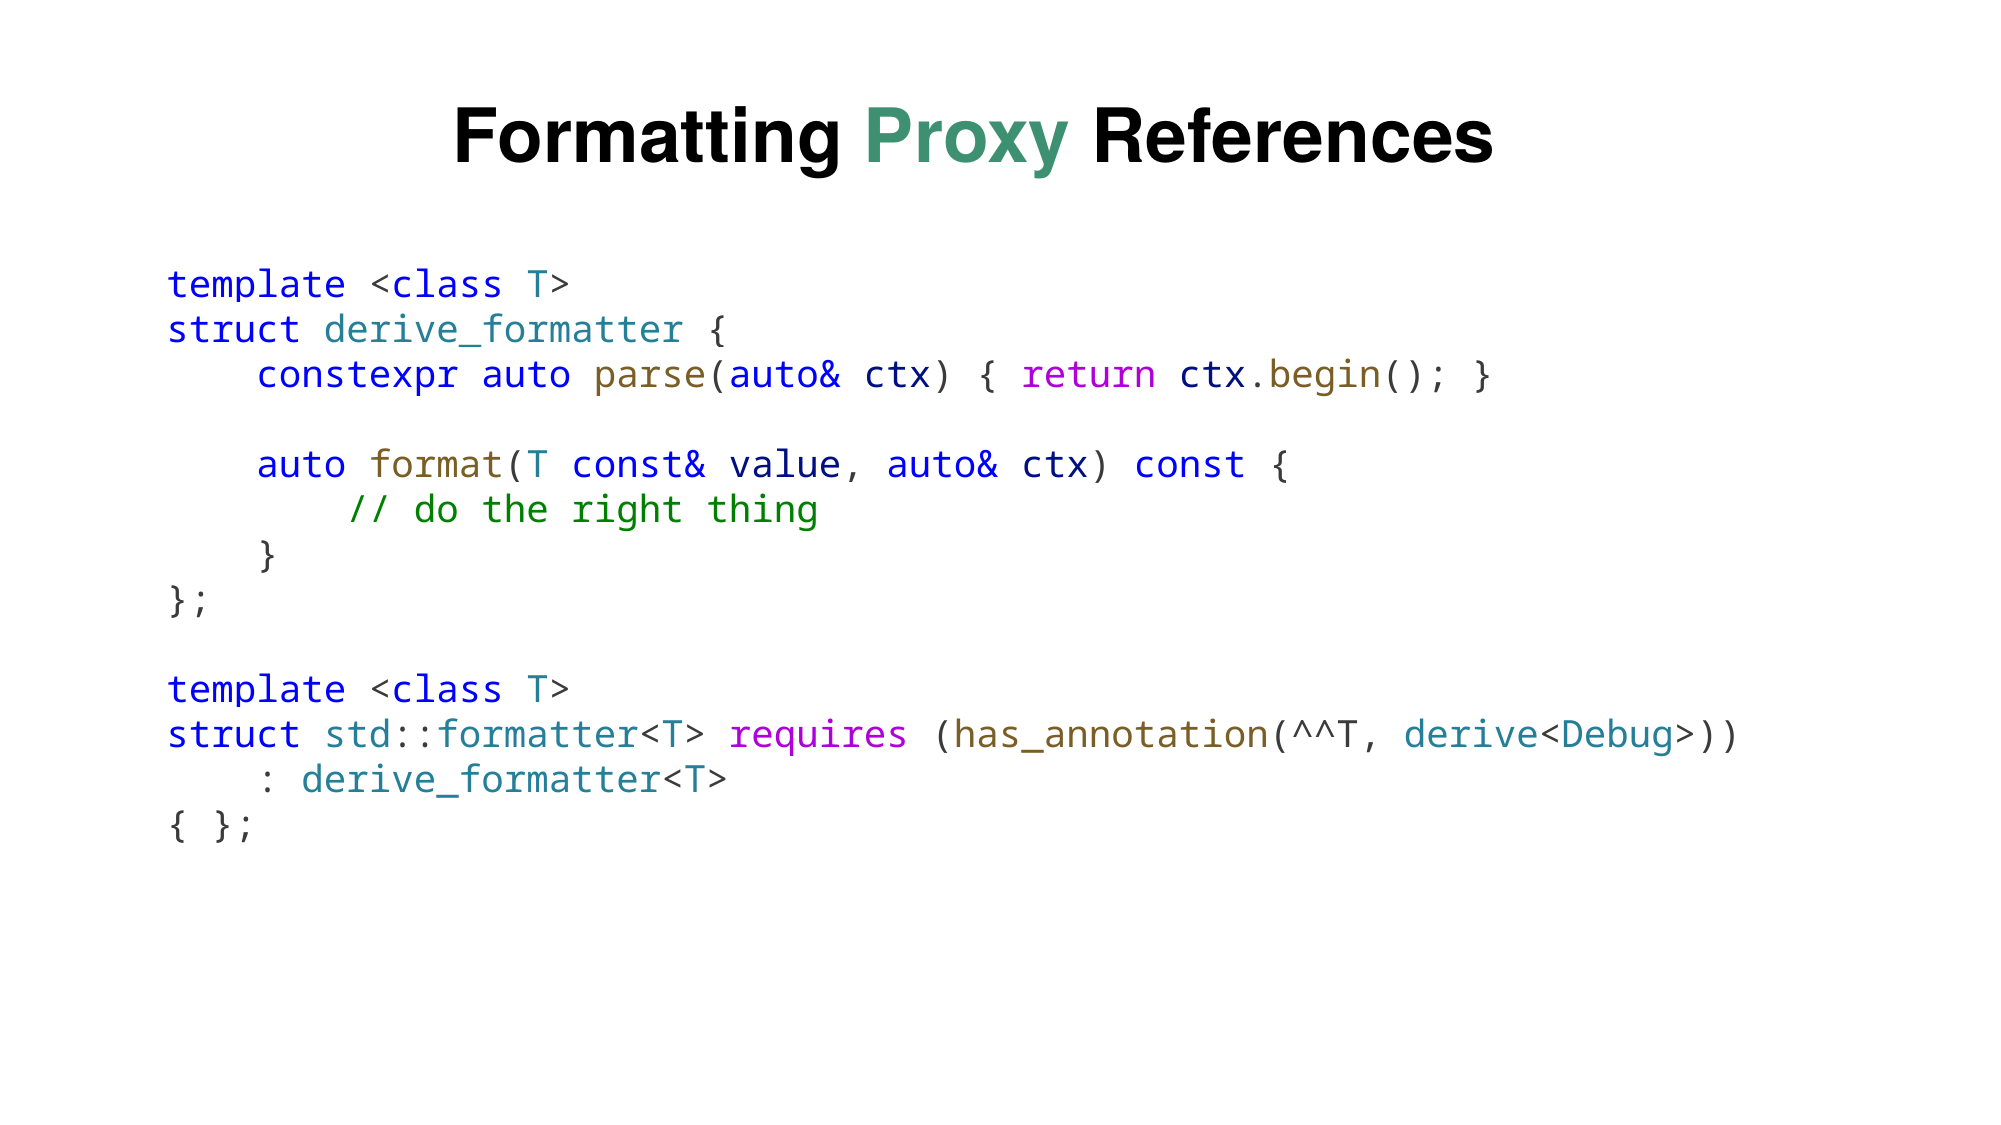

# Formatting Proxy References
template <class T>
struct derive_formatter {
    constexpr auto parse(auto& ctx) { return ctx.begin(); }

    auto format(T const& value, auto& ctx) const {
        // do the right thing
    }
};

template <class T>
struct std::formatter<T> requires (has_annotation(^^T, derive<Debug>))
    : derive_formatter<T>
{ };